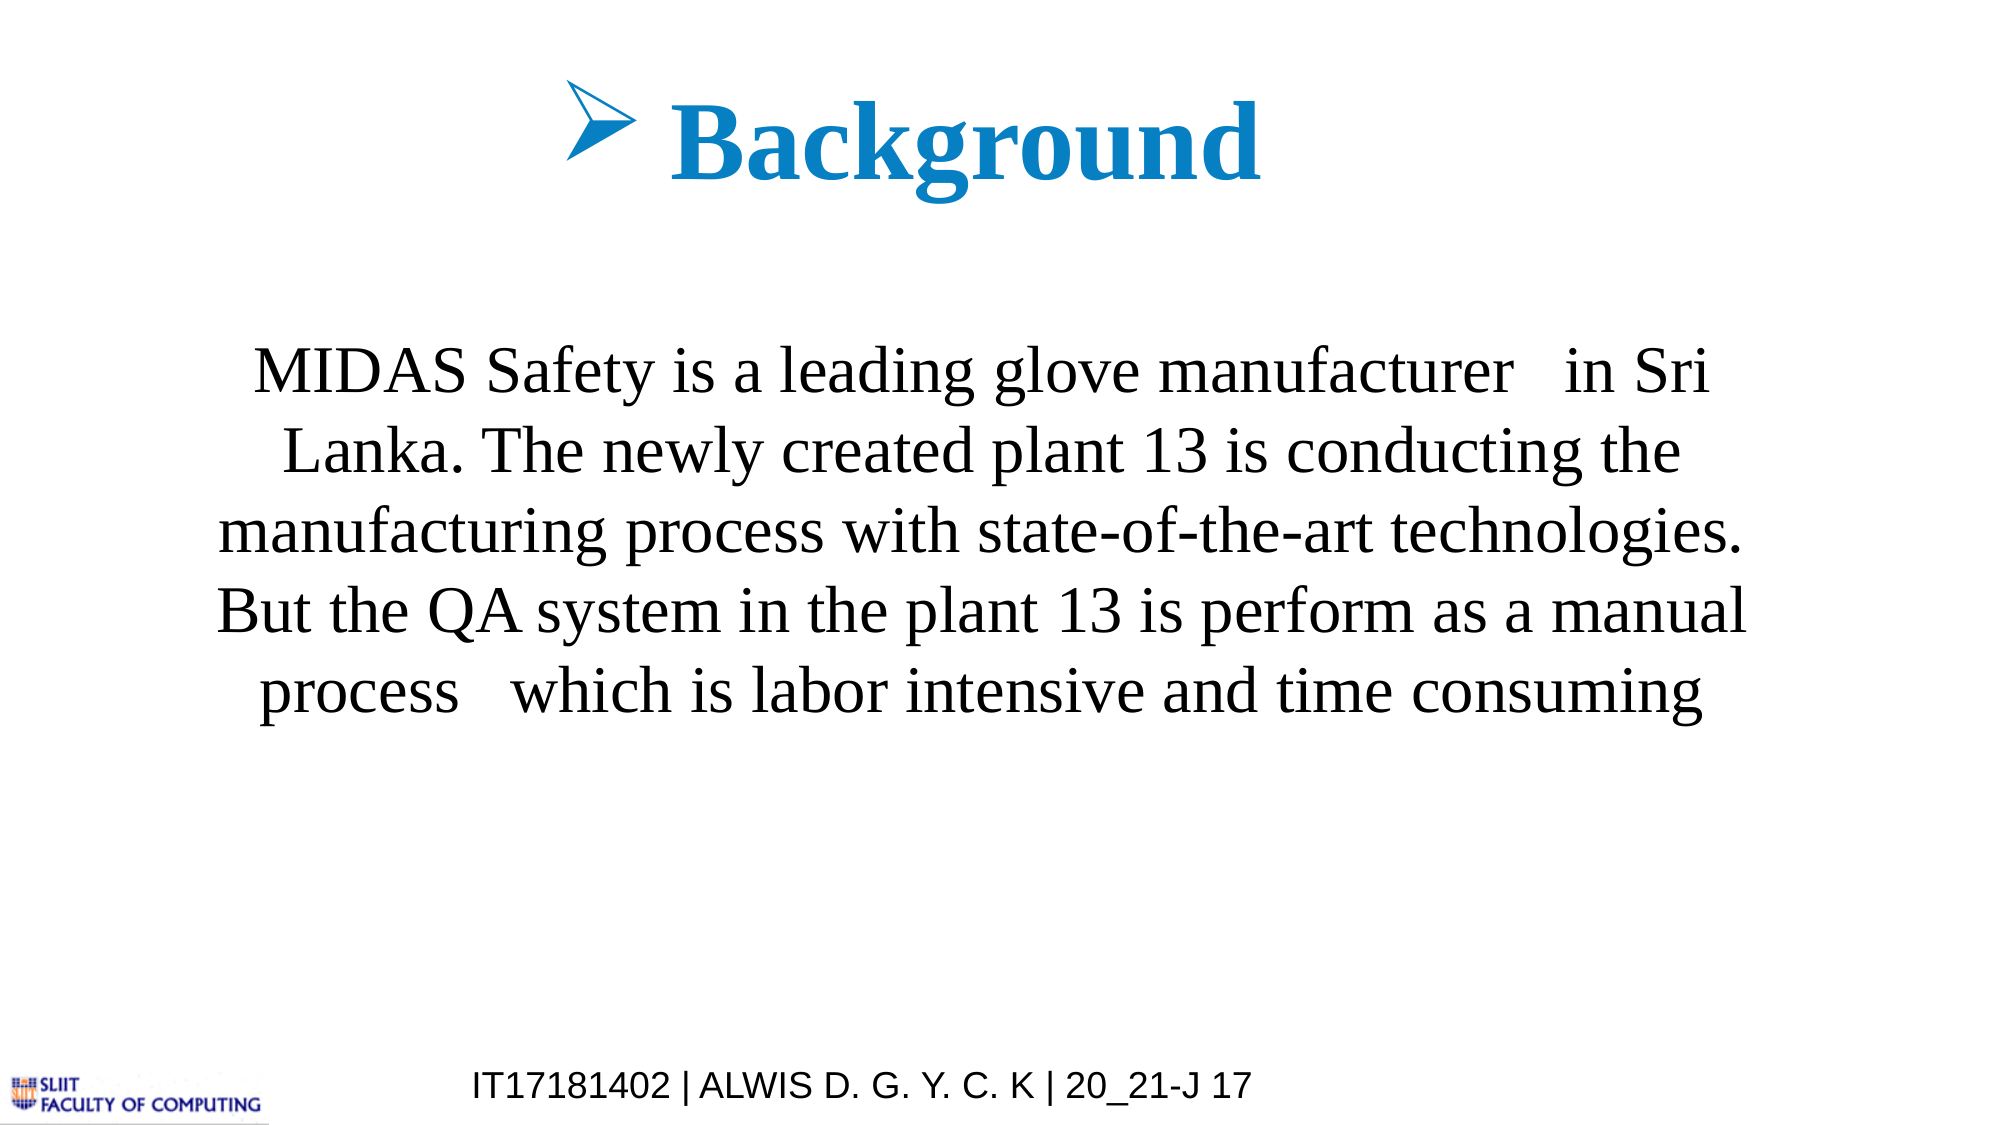

Background
MIDAS Safety is a leading glove manufacturer   in Sri Lanka. The newly created plant 13 is conducting the manufacturing process with state-of-the-art technologies. But the QA system in the plant 13 is perform as a manual process   which is labor intensive and time consuming

IT17181402 | ALWIS D. G. Y. C. K | 20_21-J 17